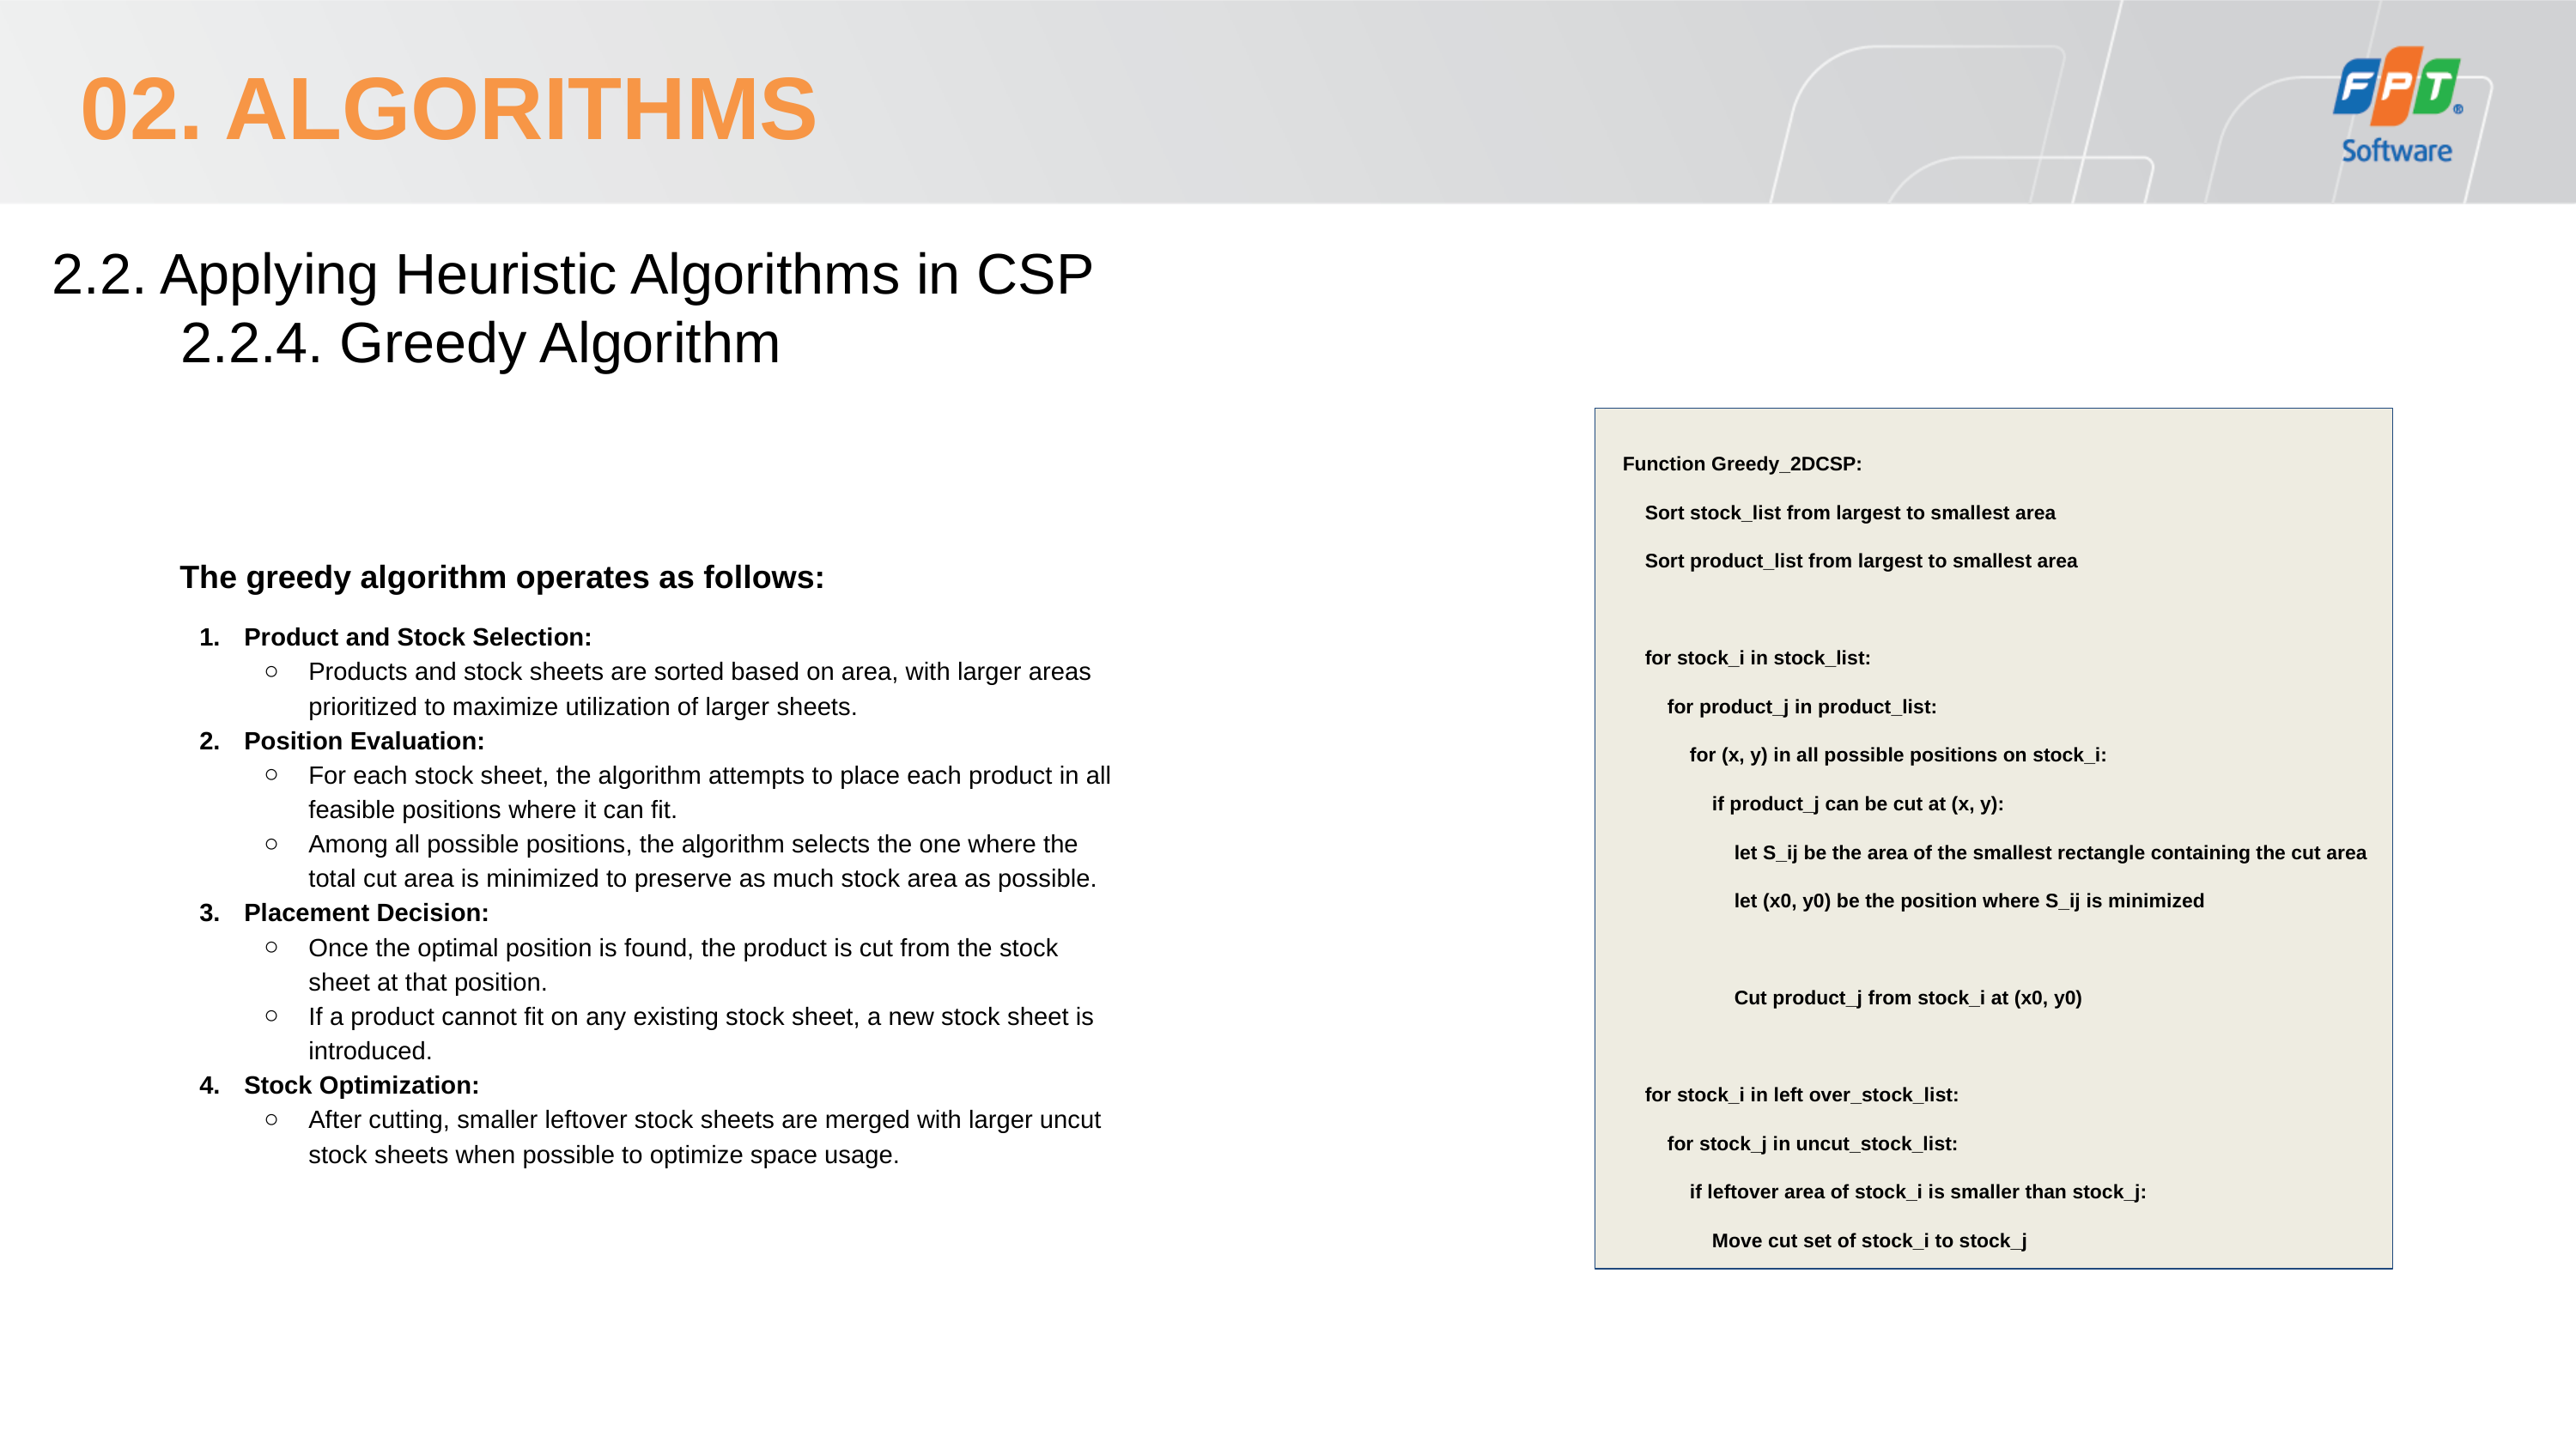

02. ALGORITHMS

2.2. Applying Heuristic Algorithms in CSP
	2.2.4. Greedy Algorithm

Function Greedy_2DCSP:
    Sort stock_list from largest to smallest area
    Sort product_list from largest to smallest area

    for stock_i in stock_list:
        for product_j in product_list:
            for (x, y) in all possible positions on stock_i:
                if product_j can be cut at (x, y):
                    let S_ij be the area of the smallest rectangle containing the cut area
                    let (x0, y0) be the position where S_ij is minimized

                    Cut product_j from stock_i at (x0, y0)

    for stock_i in left over_stock_list:
        for stock_j in uncut_stock_list:
            if leftover area of stock_i is smaller than stock_j:
                Move cut set of stock_i to stock_j

The greedy algorithm operates as follows:
Product and Stock Selection:
Products and stock sheets are sorted based on area, with larger areas prioritized to maximize utilization of larger sheets.
Position Evaluation:
For each stock sheet, the algorithm attempts to place each product in all feasible positions where it can fit.
Among all possible positions, the algorithm selects the one where the total cut area is minimized to preserve as much stock area as possible.
Placement Decision:
Once the optimal position is found, the product is cut from the stock sheet at that position.
If a product cannot fit on any existing stock sheet, a new stock sheet is introduced.
Stock Optimization:
After cutting, smaller leftover stock sheets are merged with larger uncut stock sheets when possible to optimize space usage.